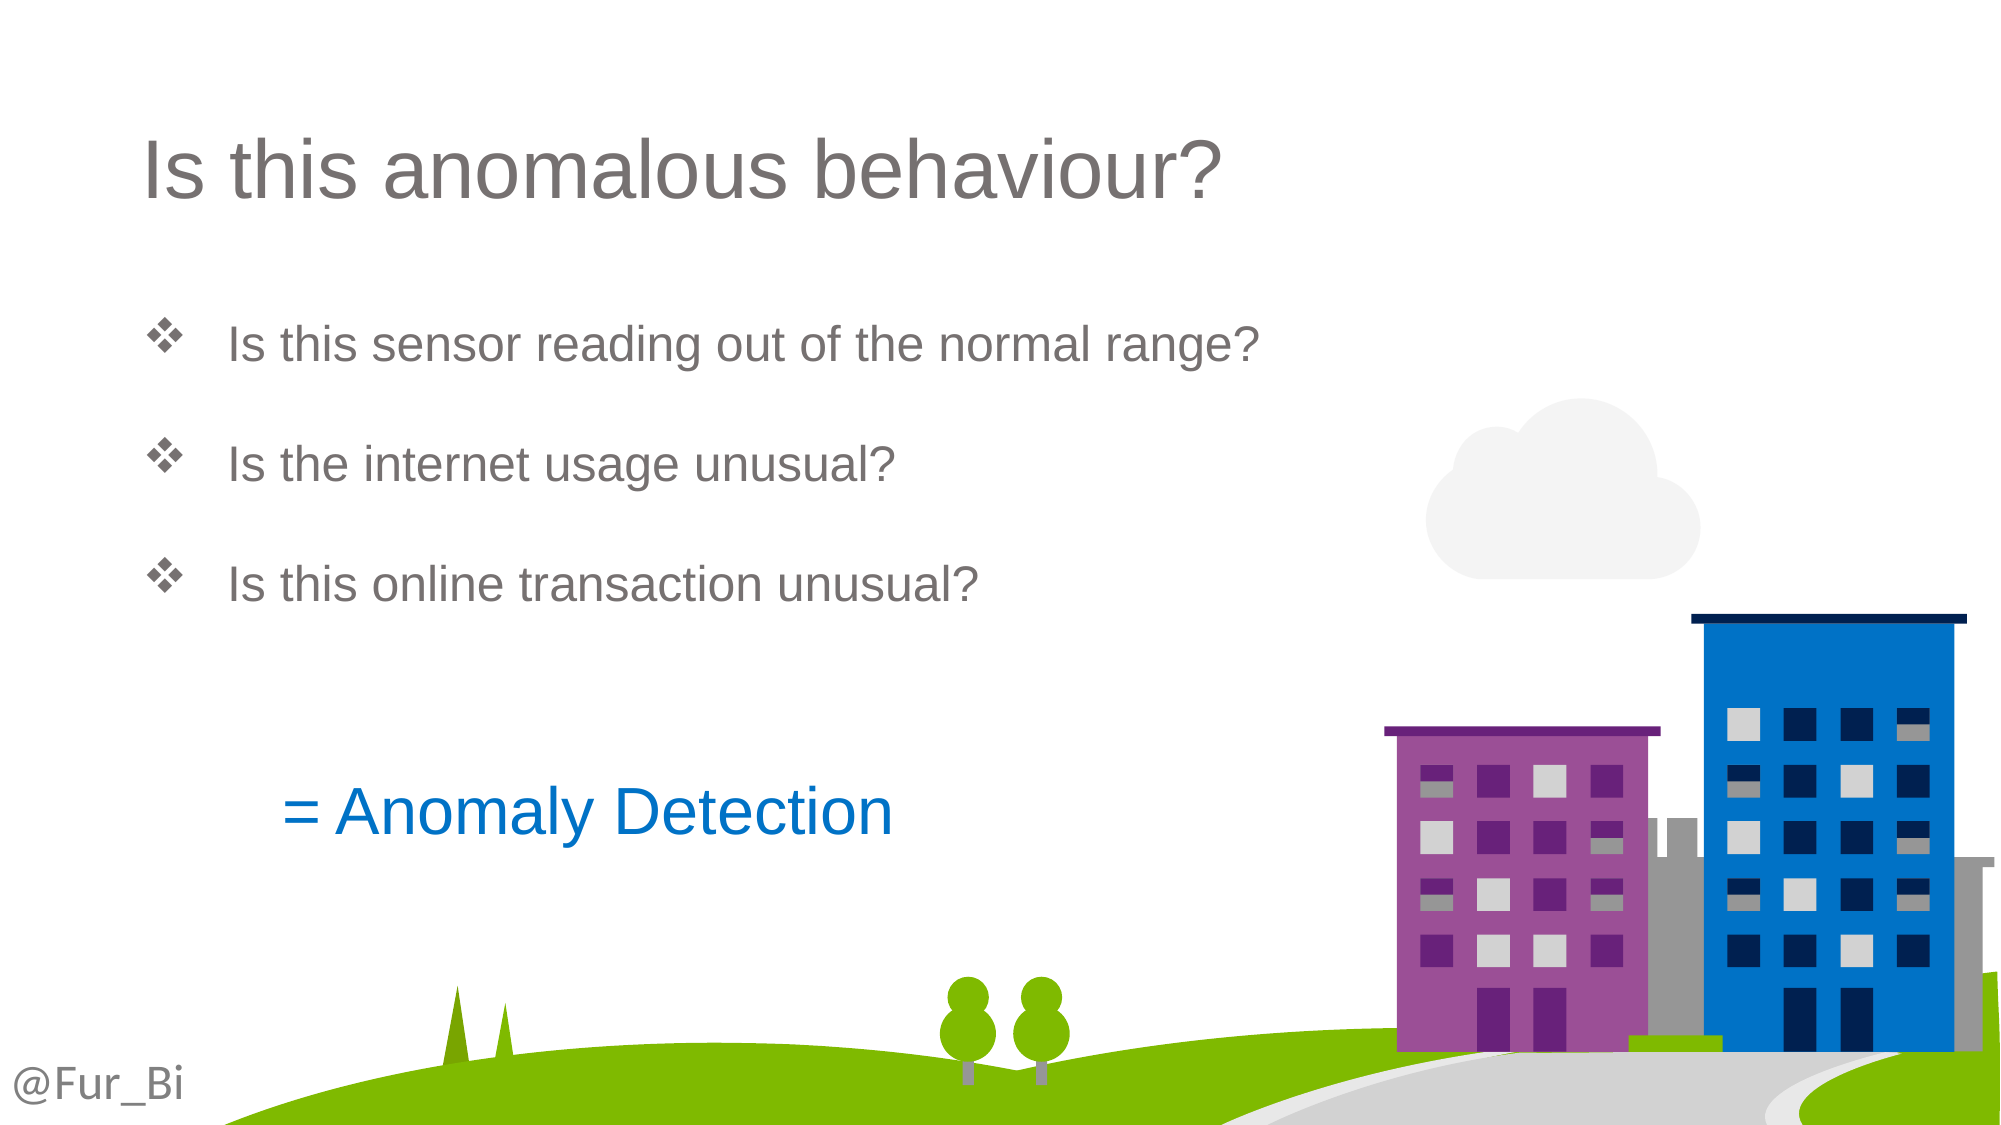

Is this anomalous behaviour?
Is this sensor reading out of the normal range?

Is the internet usage unusual?

Is this online transaction unusual?

= Anomaly Detection
@Fur_Bi